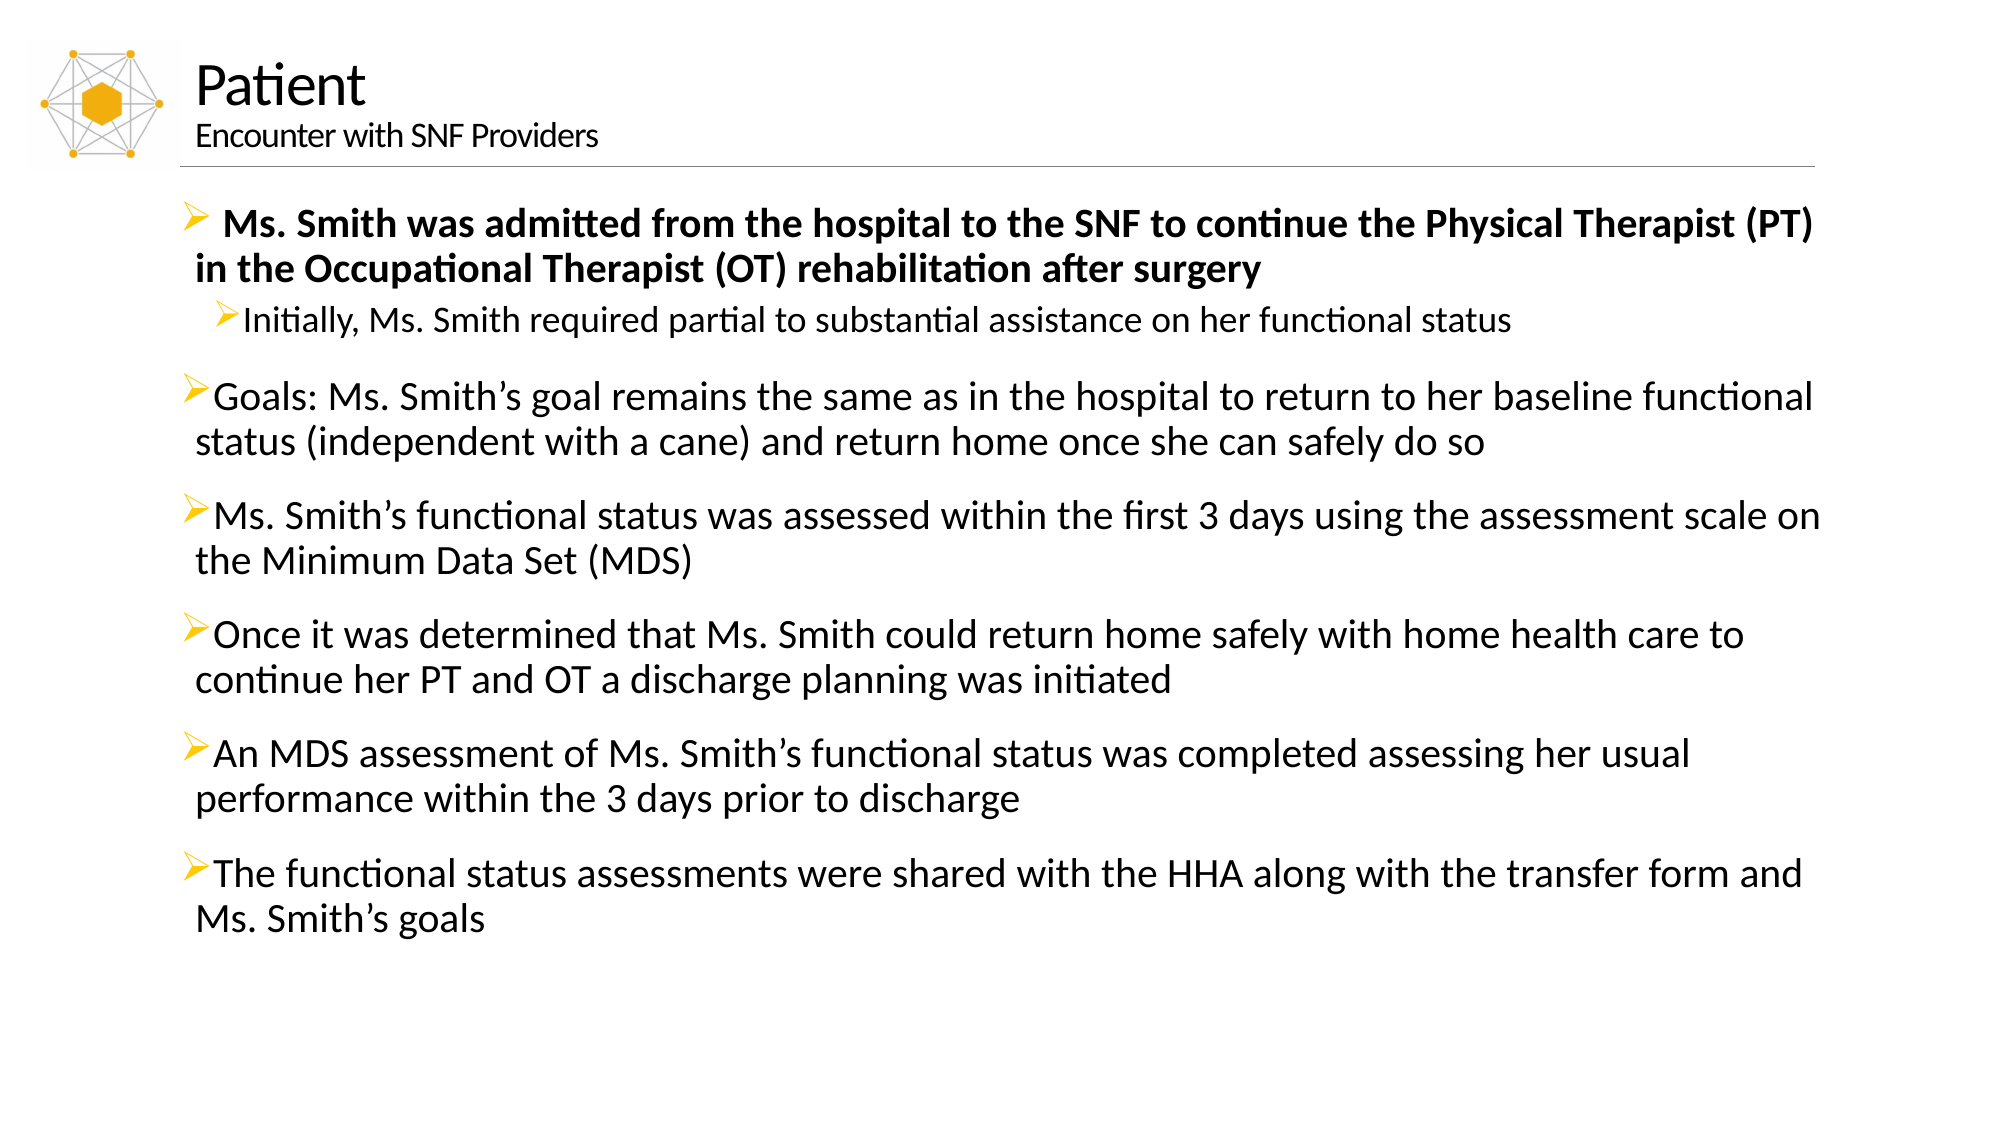

# Patient Encounter with SNF Providers
 Ms. Smith was admitted from the hospital to the SNF to continue the Physical Therapist (PT) in the Occupational Therapist (OT) rehabilitation after surgery
Initially, Ms. Smith required partial to substantial assistance on her functional status
Goals: Ms. Smith’s goal remains the same as in the hospital to return to her baseline functional status (independent with a cane) and return home once she can safely do so
Ms. Smith’s functional status was assessed within the first 3 days using the assessment scale on the Minimum Data Set (MDS)
Once it was determined that Ms. Smith could return home safely with home health care to continue her PT and OT a discharge planning was initiated
An MDS assessment of Ms. Smith’s functional status was completed assessing her usual performance within the 3 days prior to discharge
The functional status assessments were shared with the HHA along with the transfer form and Ms. Smith’s goals